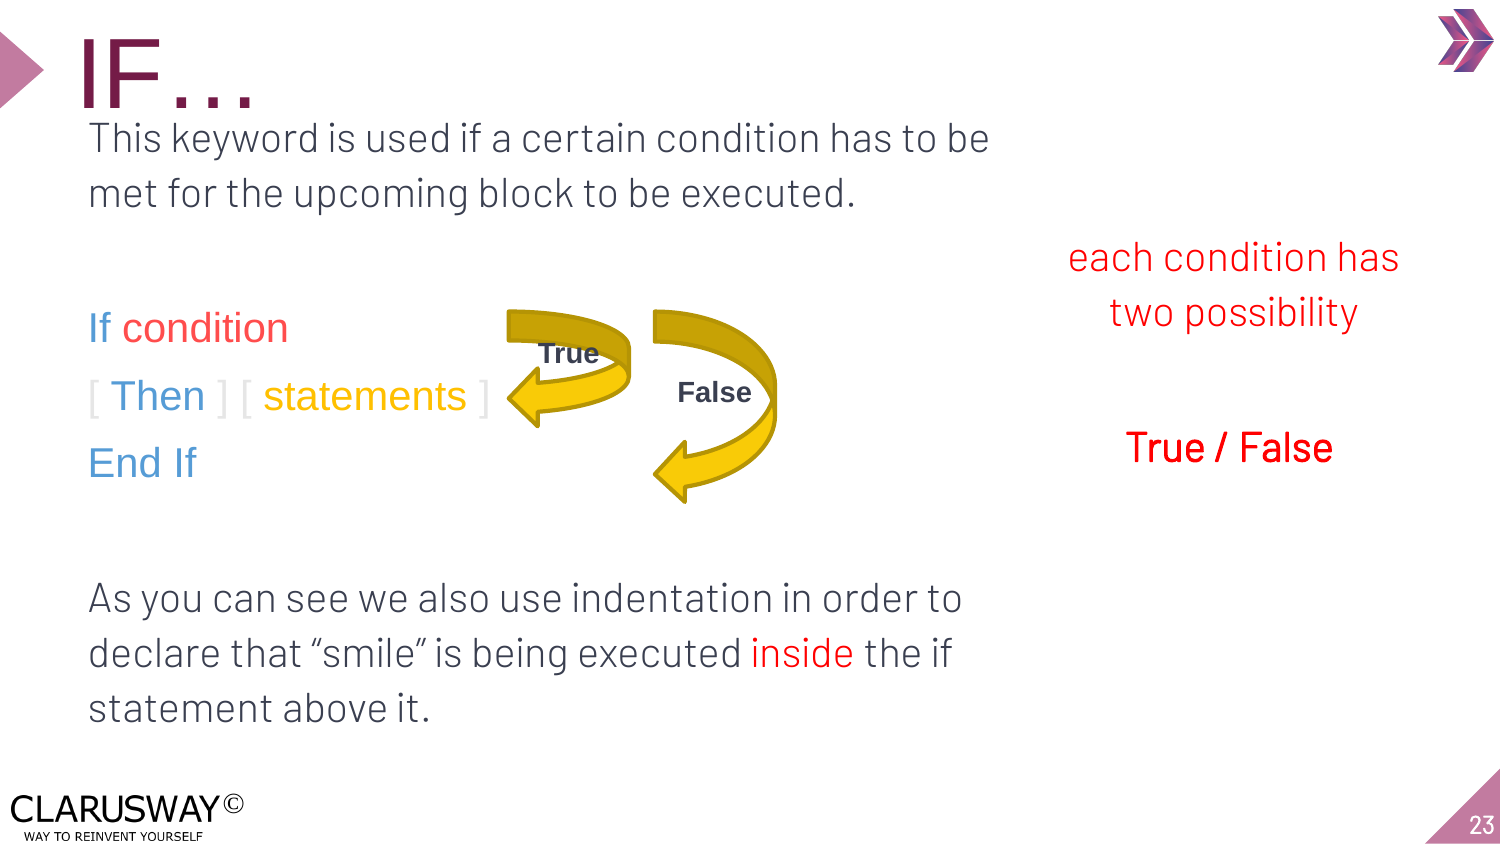

# IF…
This keyword is used if a certain condition has to be met for the upcoming block to be executed.

If condition
[ Then ] [ statements ]
End If

As you can see we also use indentation in order to declare that “smile” is being executed inside the if statement above it.
each condition has two possibility

True / False
True

False

23